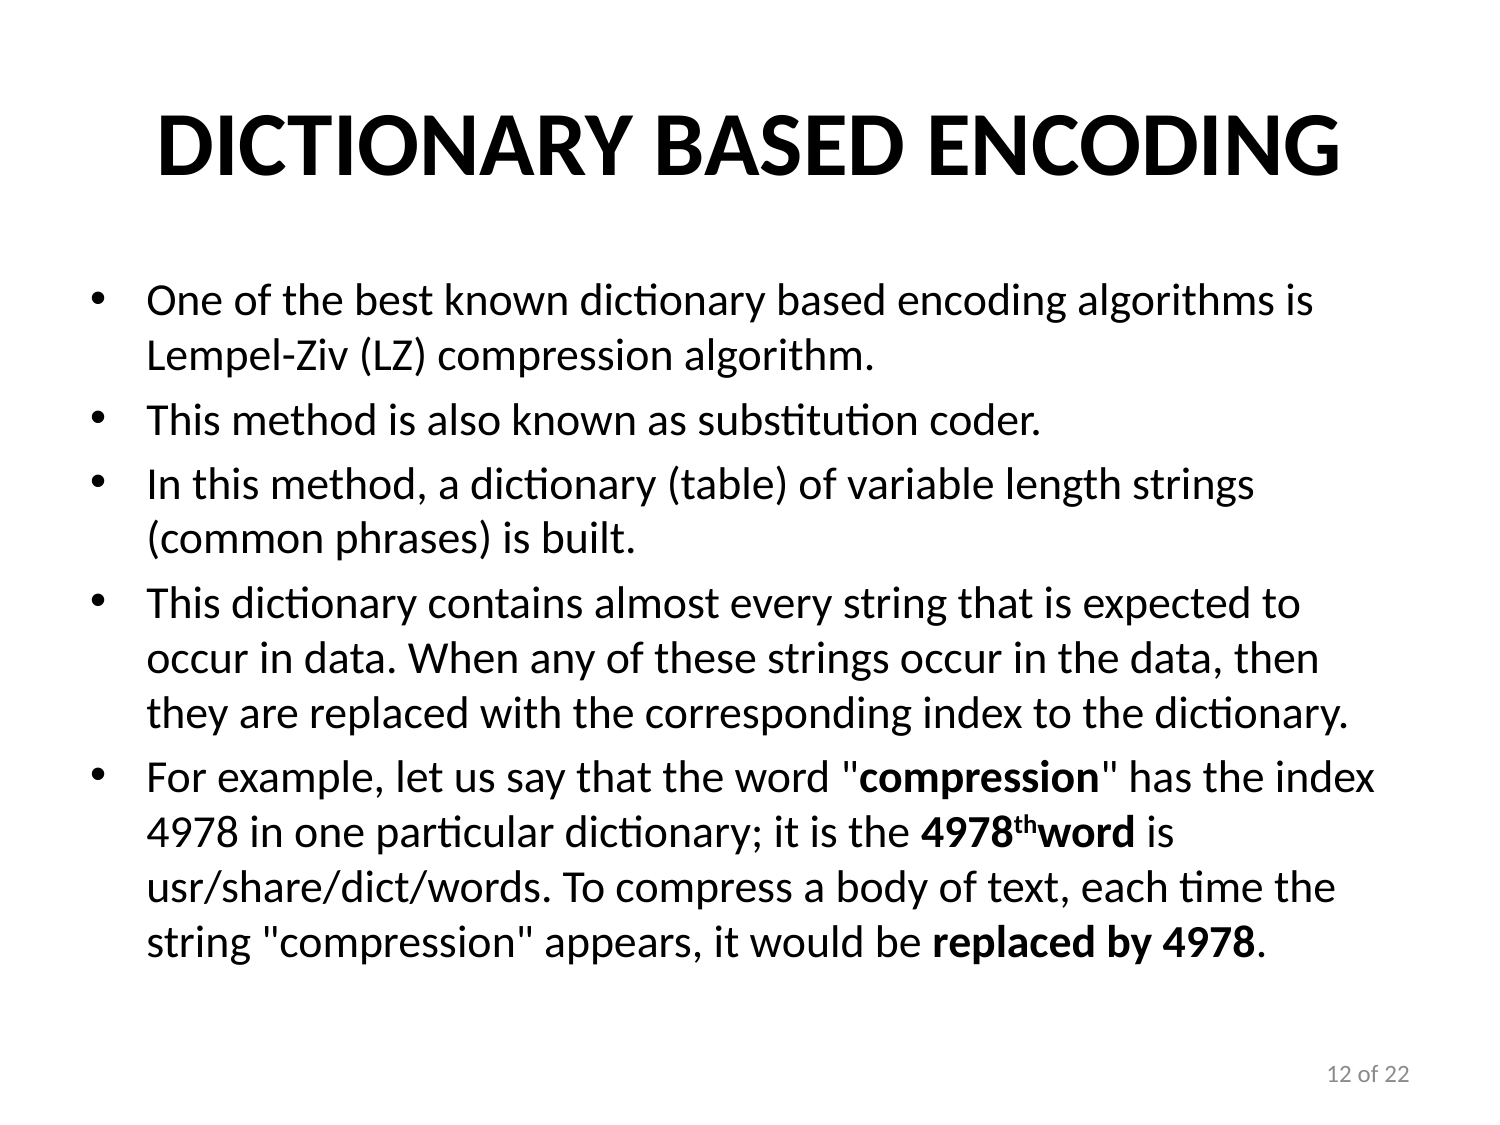

# Dictionary based encoding
One of the best known dictionary based encoding algorithms is Lempel-Ziv (LZ) compression algorithm.
This method is also known as substitution coder.
In this method, a dictionary (table) of variable length strings (common phrases) is built.
This dictionary contains almost every string that is expected to occur in data. When any of these strings occur in the data, then they are replaced with the corresponding index to the dictionary.
For example, let us say that the word "compression" has the index 4978 in one particular dictionary; it is the 4978thword is usr/share/dict/words. To compress a body of text, each time the string "compression" appears, it would be replaced by 4978.
12 of 22